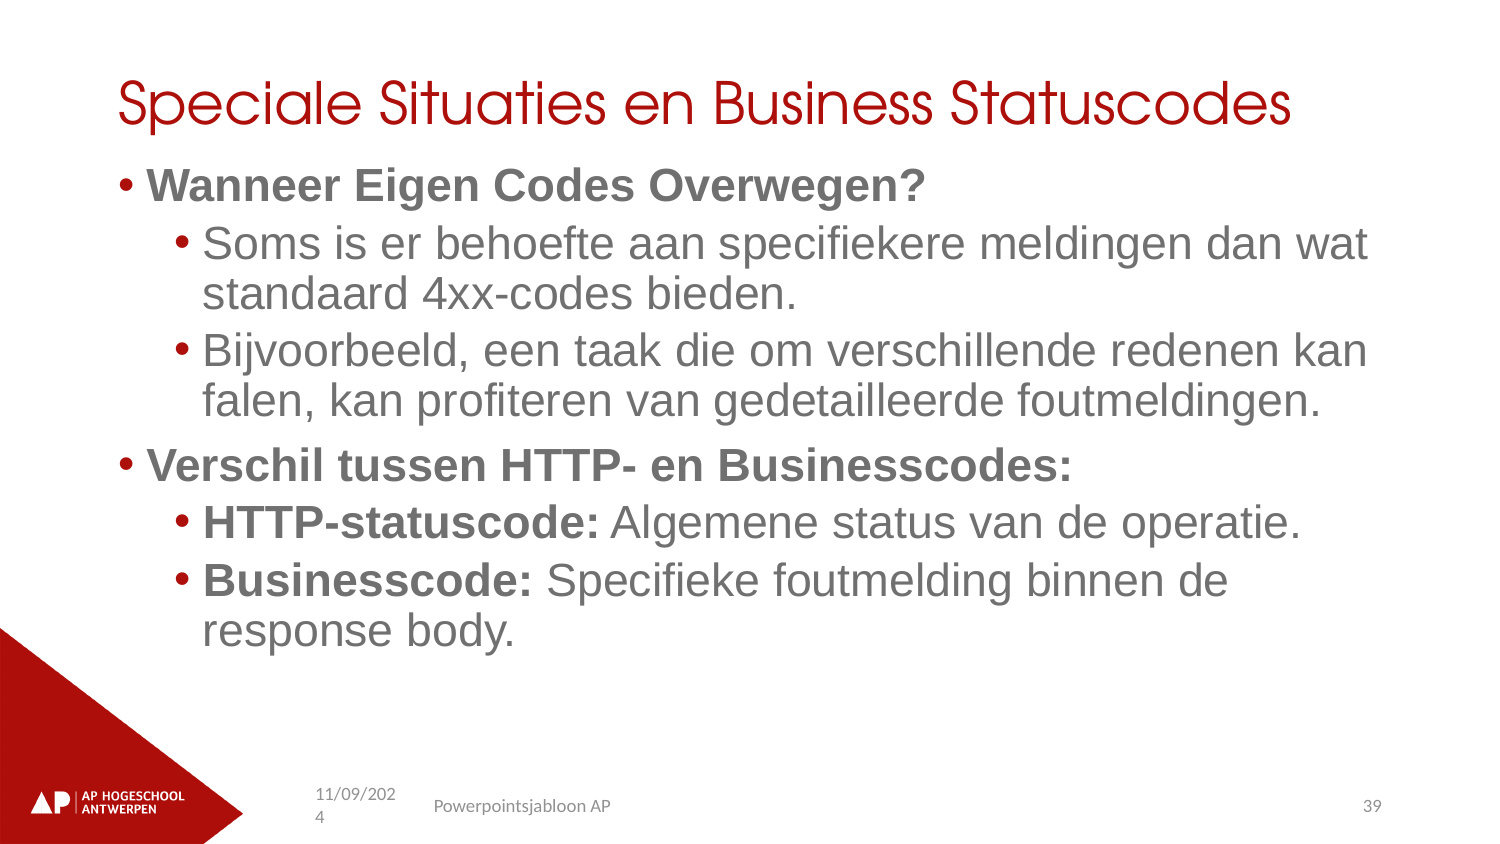

# Speciale Situaties en Business Statuscodes
Wanneer Eigen Codes Overwegen?
Soms is er behoefte aan specifiekere meldingen dan wat standaard 4xx-codes bieden.
Bijvoorbeeld, een taak die om verschillende redenen kan falen, kan profiteren van gedetailleerde foutmeldingen.
Verschil tussen HTTP- en Businesscodes:
HTTP-statuscode: Algemene status van de operatie.
Businesscode: Specifieke foutmelding binnen de response body.
11/09/2024
Powerpointsjabloon AP
39